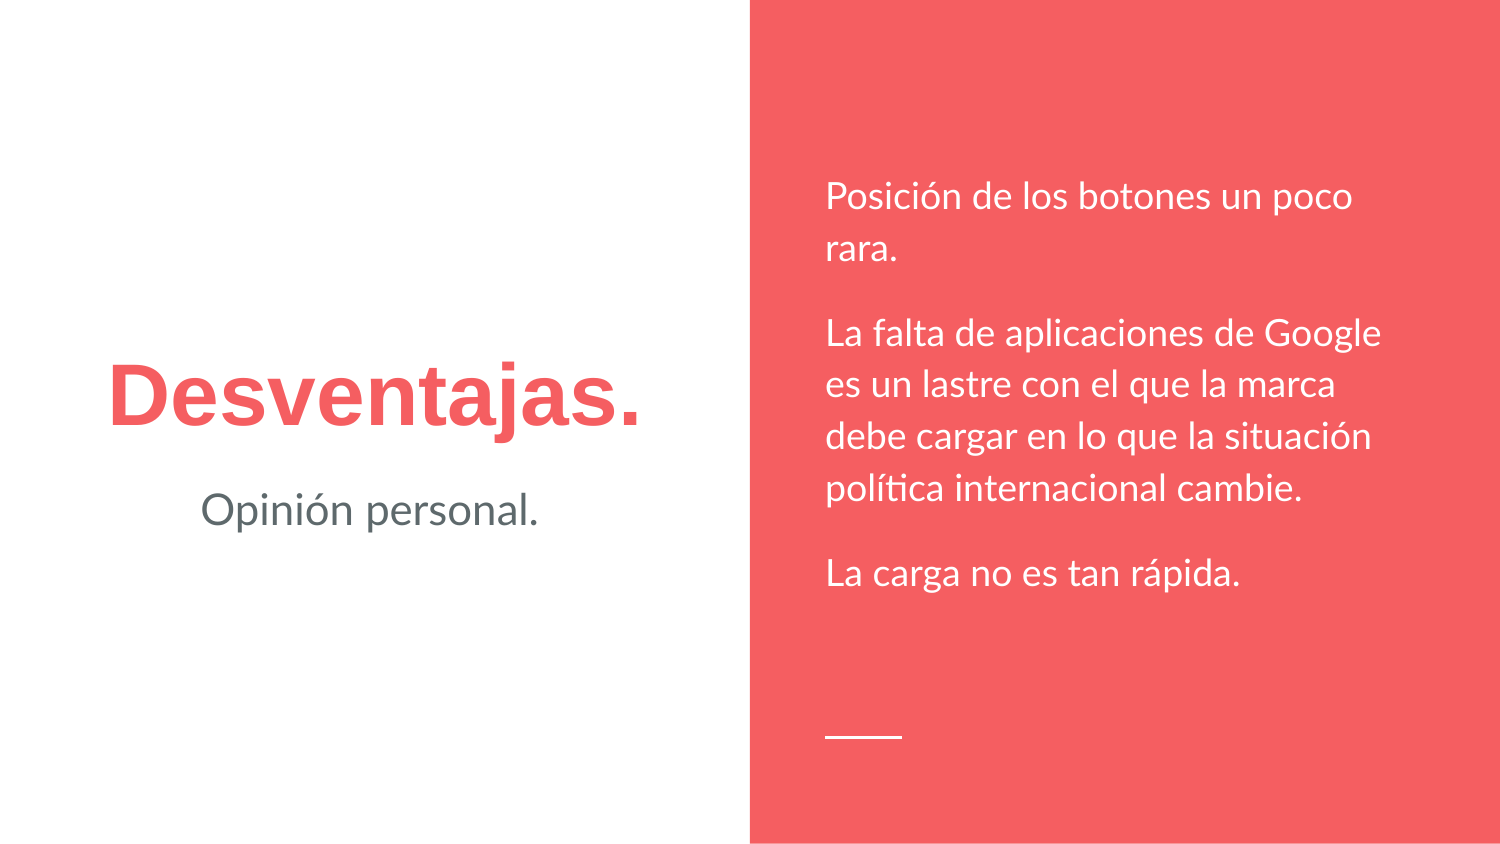

Posición de los botones un poco rara.
La falta de aplicaciones de Google es un lastre con el que la marca debe cargar en lo que la situación política internacional cambie.
La carga no es tan rápida.

# Desventajas.
Opinión personal.